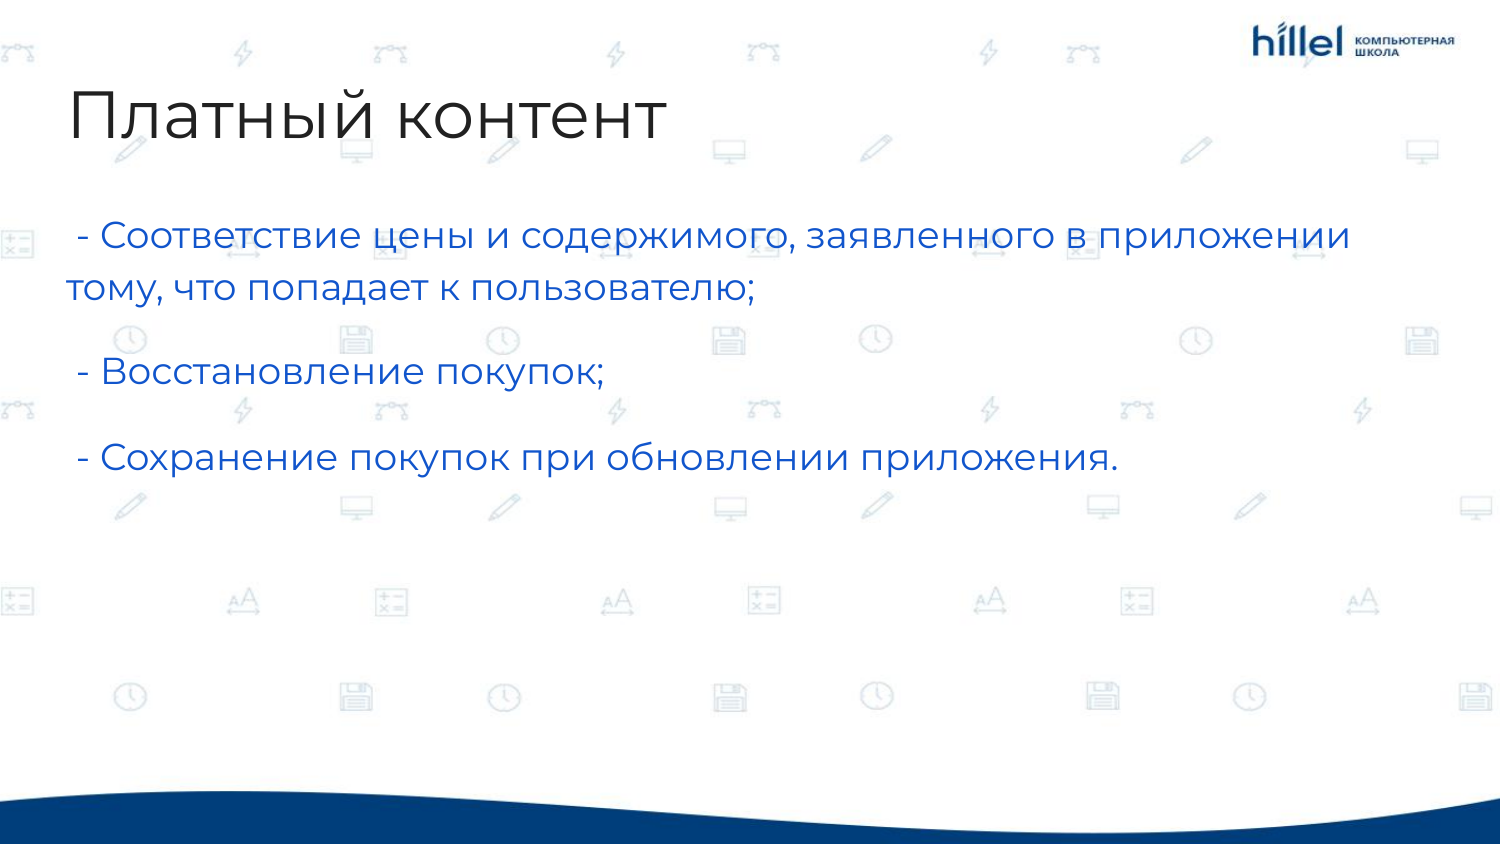

# Платный контент
 - Соответствие цены и содержимого, заявленного в приложении тому, что попадает к пользователю;
 - Восстановление покупок;
 - Сохранение покупок при обновлении приложения.